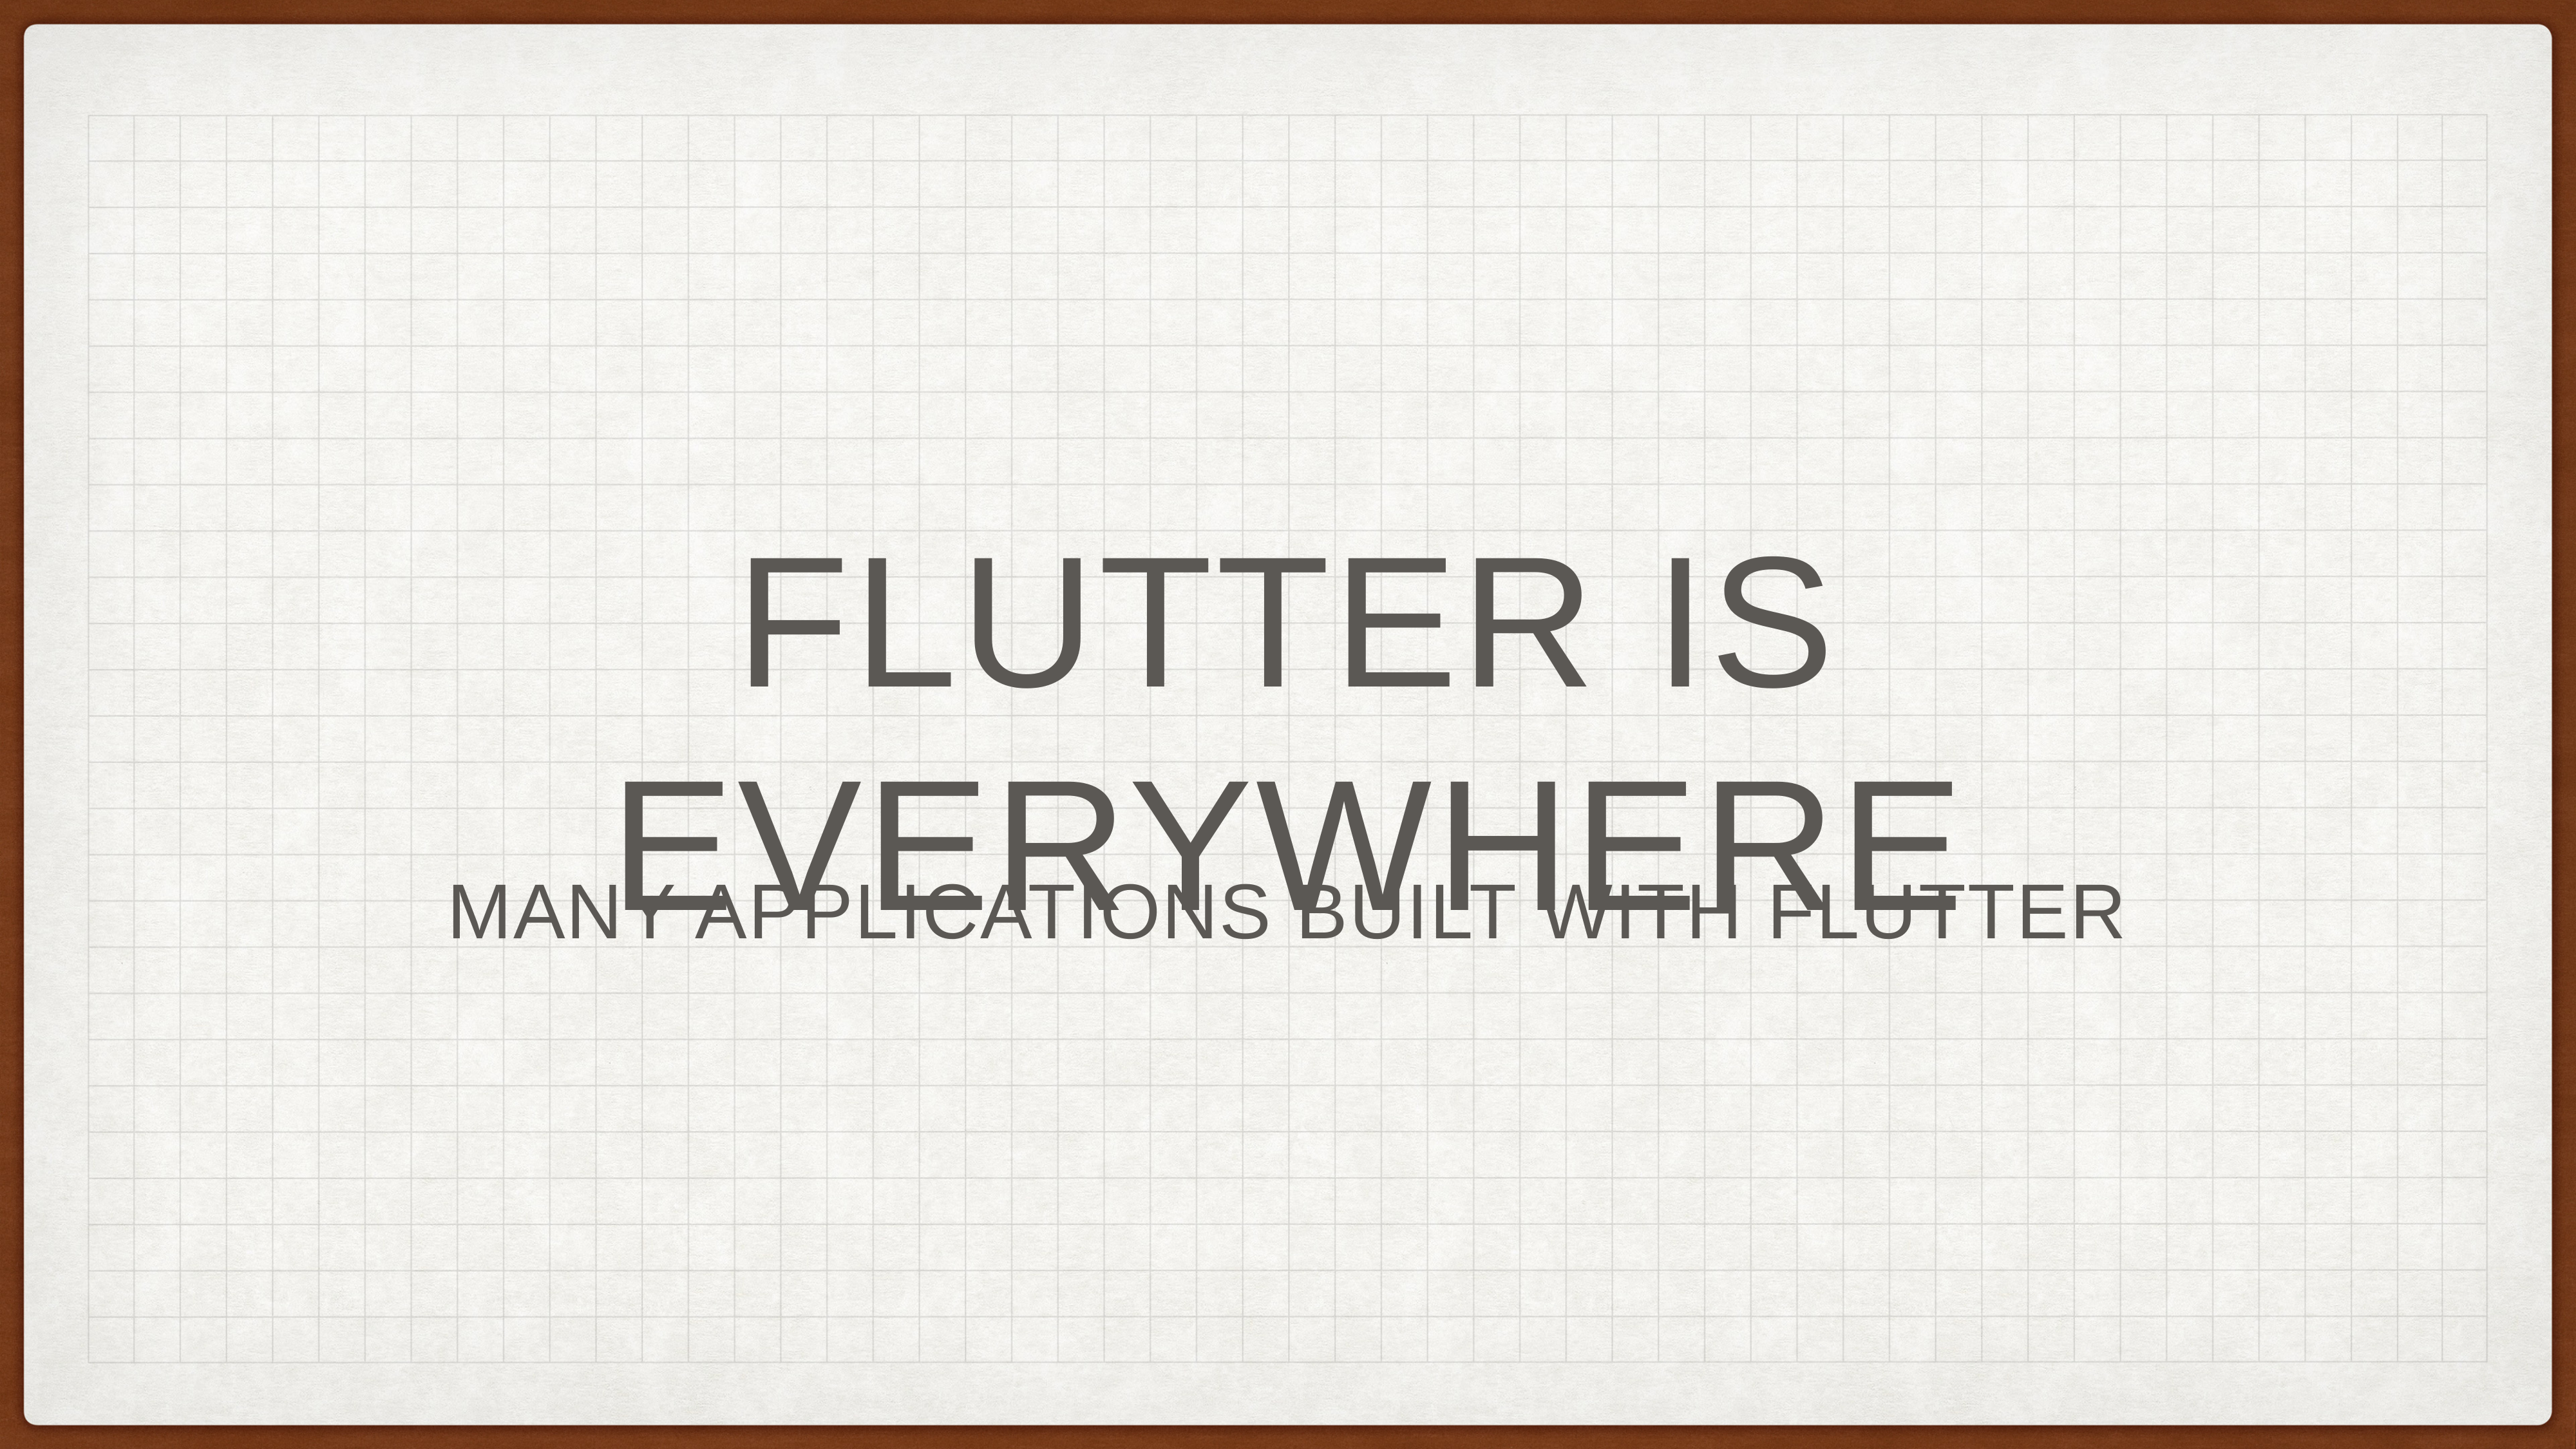

# Flutter is Everywhere
Many applications built with Flutter